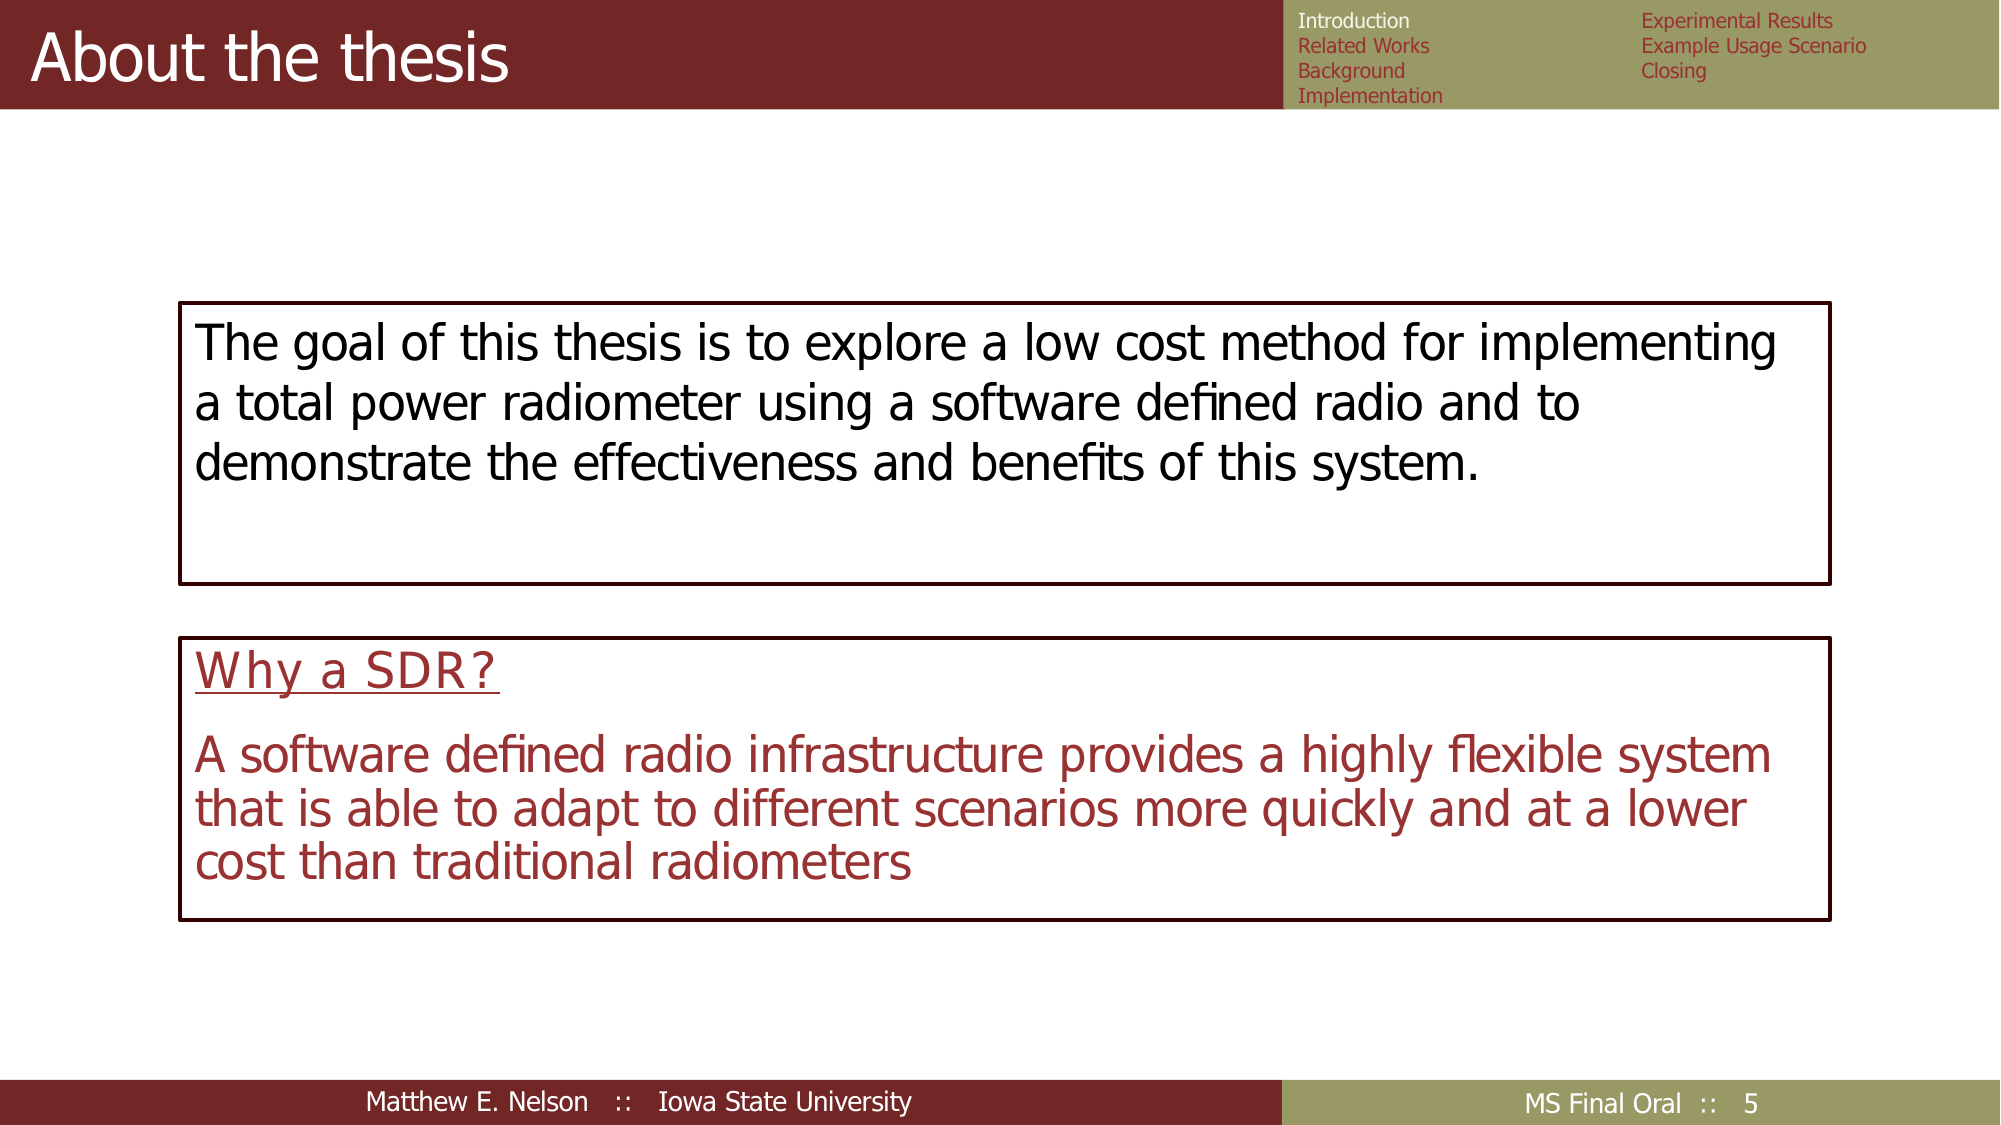

# About the thesis
Introduction
Related Works
Background
Implementation
Experimental Results
Example Usage Scenario
Closing
The goal of this thesis is to explore a low cost method for implementing a total power radiometer using a software defined radio and to demonstrate the effectiveness and benefits of this system.
Why a SDR?
A software defined radio infrastructure provides a highly flexible system that is able to adapt to different scenarios more quickly and at a lower cost than traditional radiometers